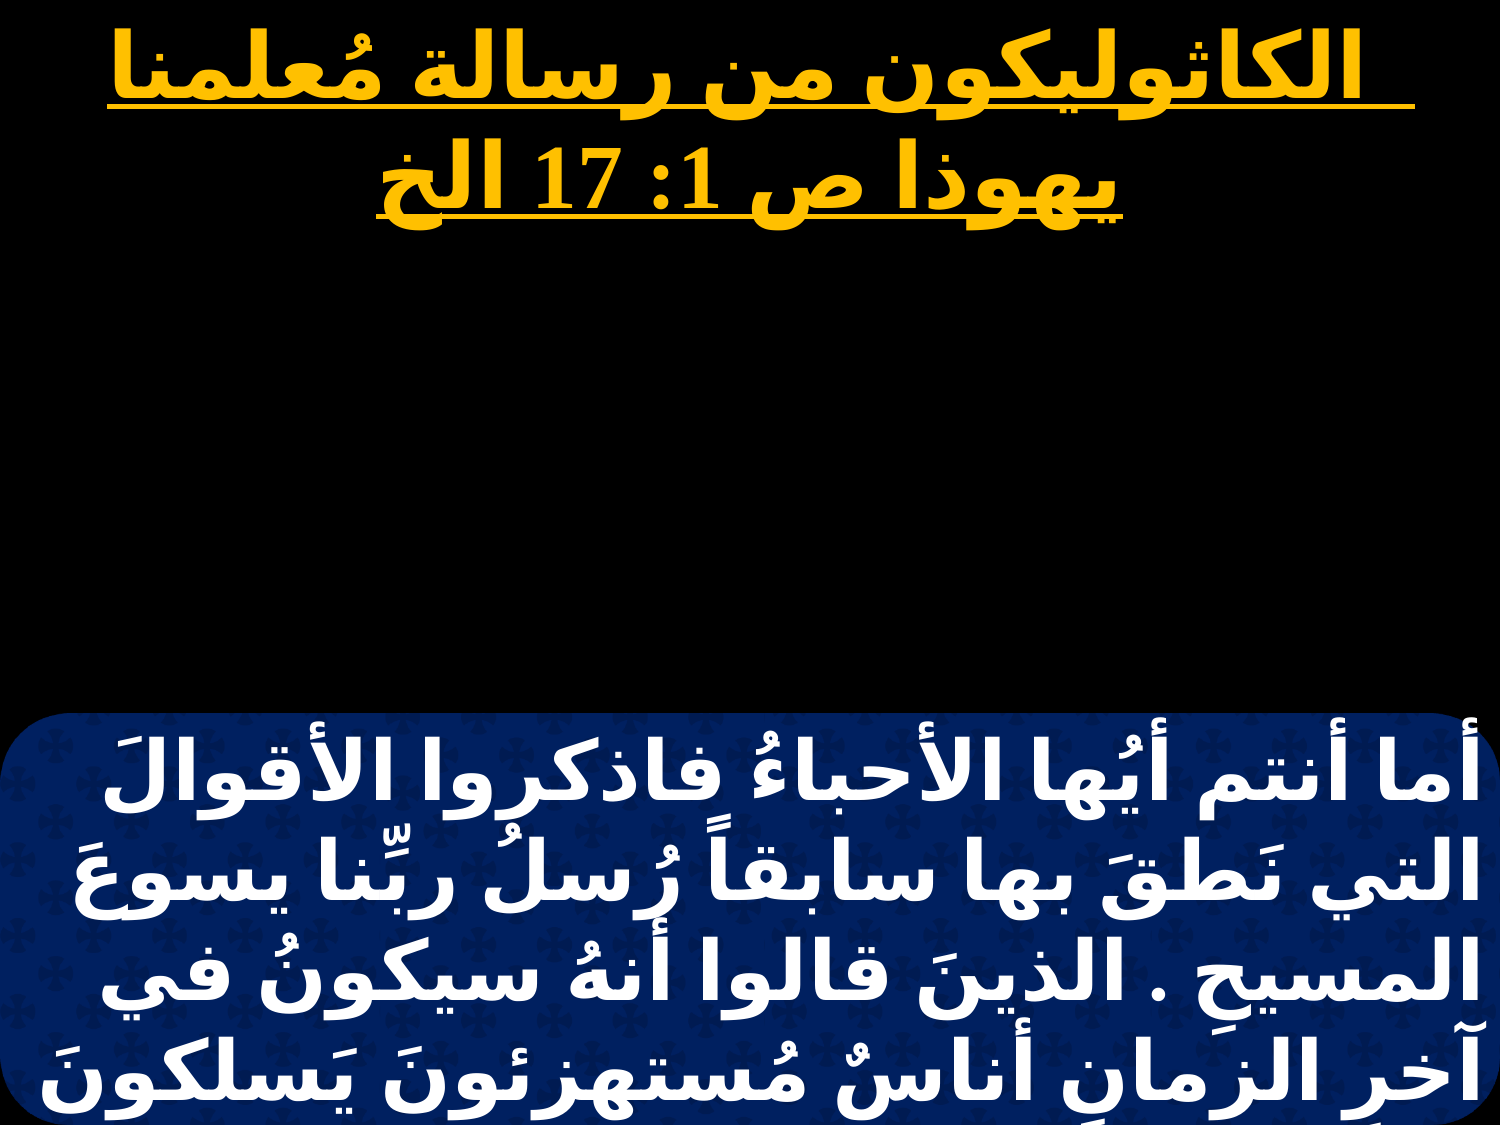

الكاثوليكون من رسالة مُعلمنا يهوذا ص 1: 17 الخ
أما أنتم أيُها الأحباءُ فاذكروا الأقوالَ التي نَطقَ بها سابقاً رُسلُ ربِّنا يسوعَ المسيحِ . الذينَ قالوا أنهُ سيكونُ في آخرِ الزمانِ أناسٌ مُستهزئونَ يَسلكونَ في النفاقِ على حسبِ شهواتِهم .